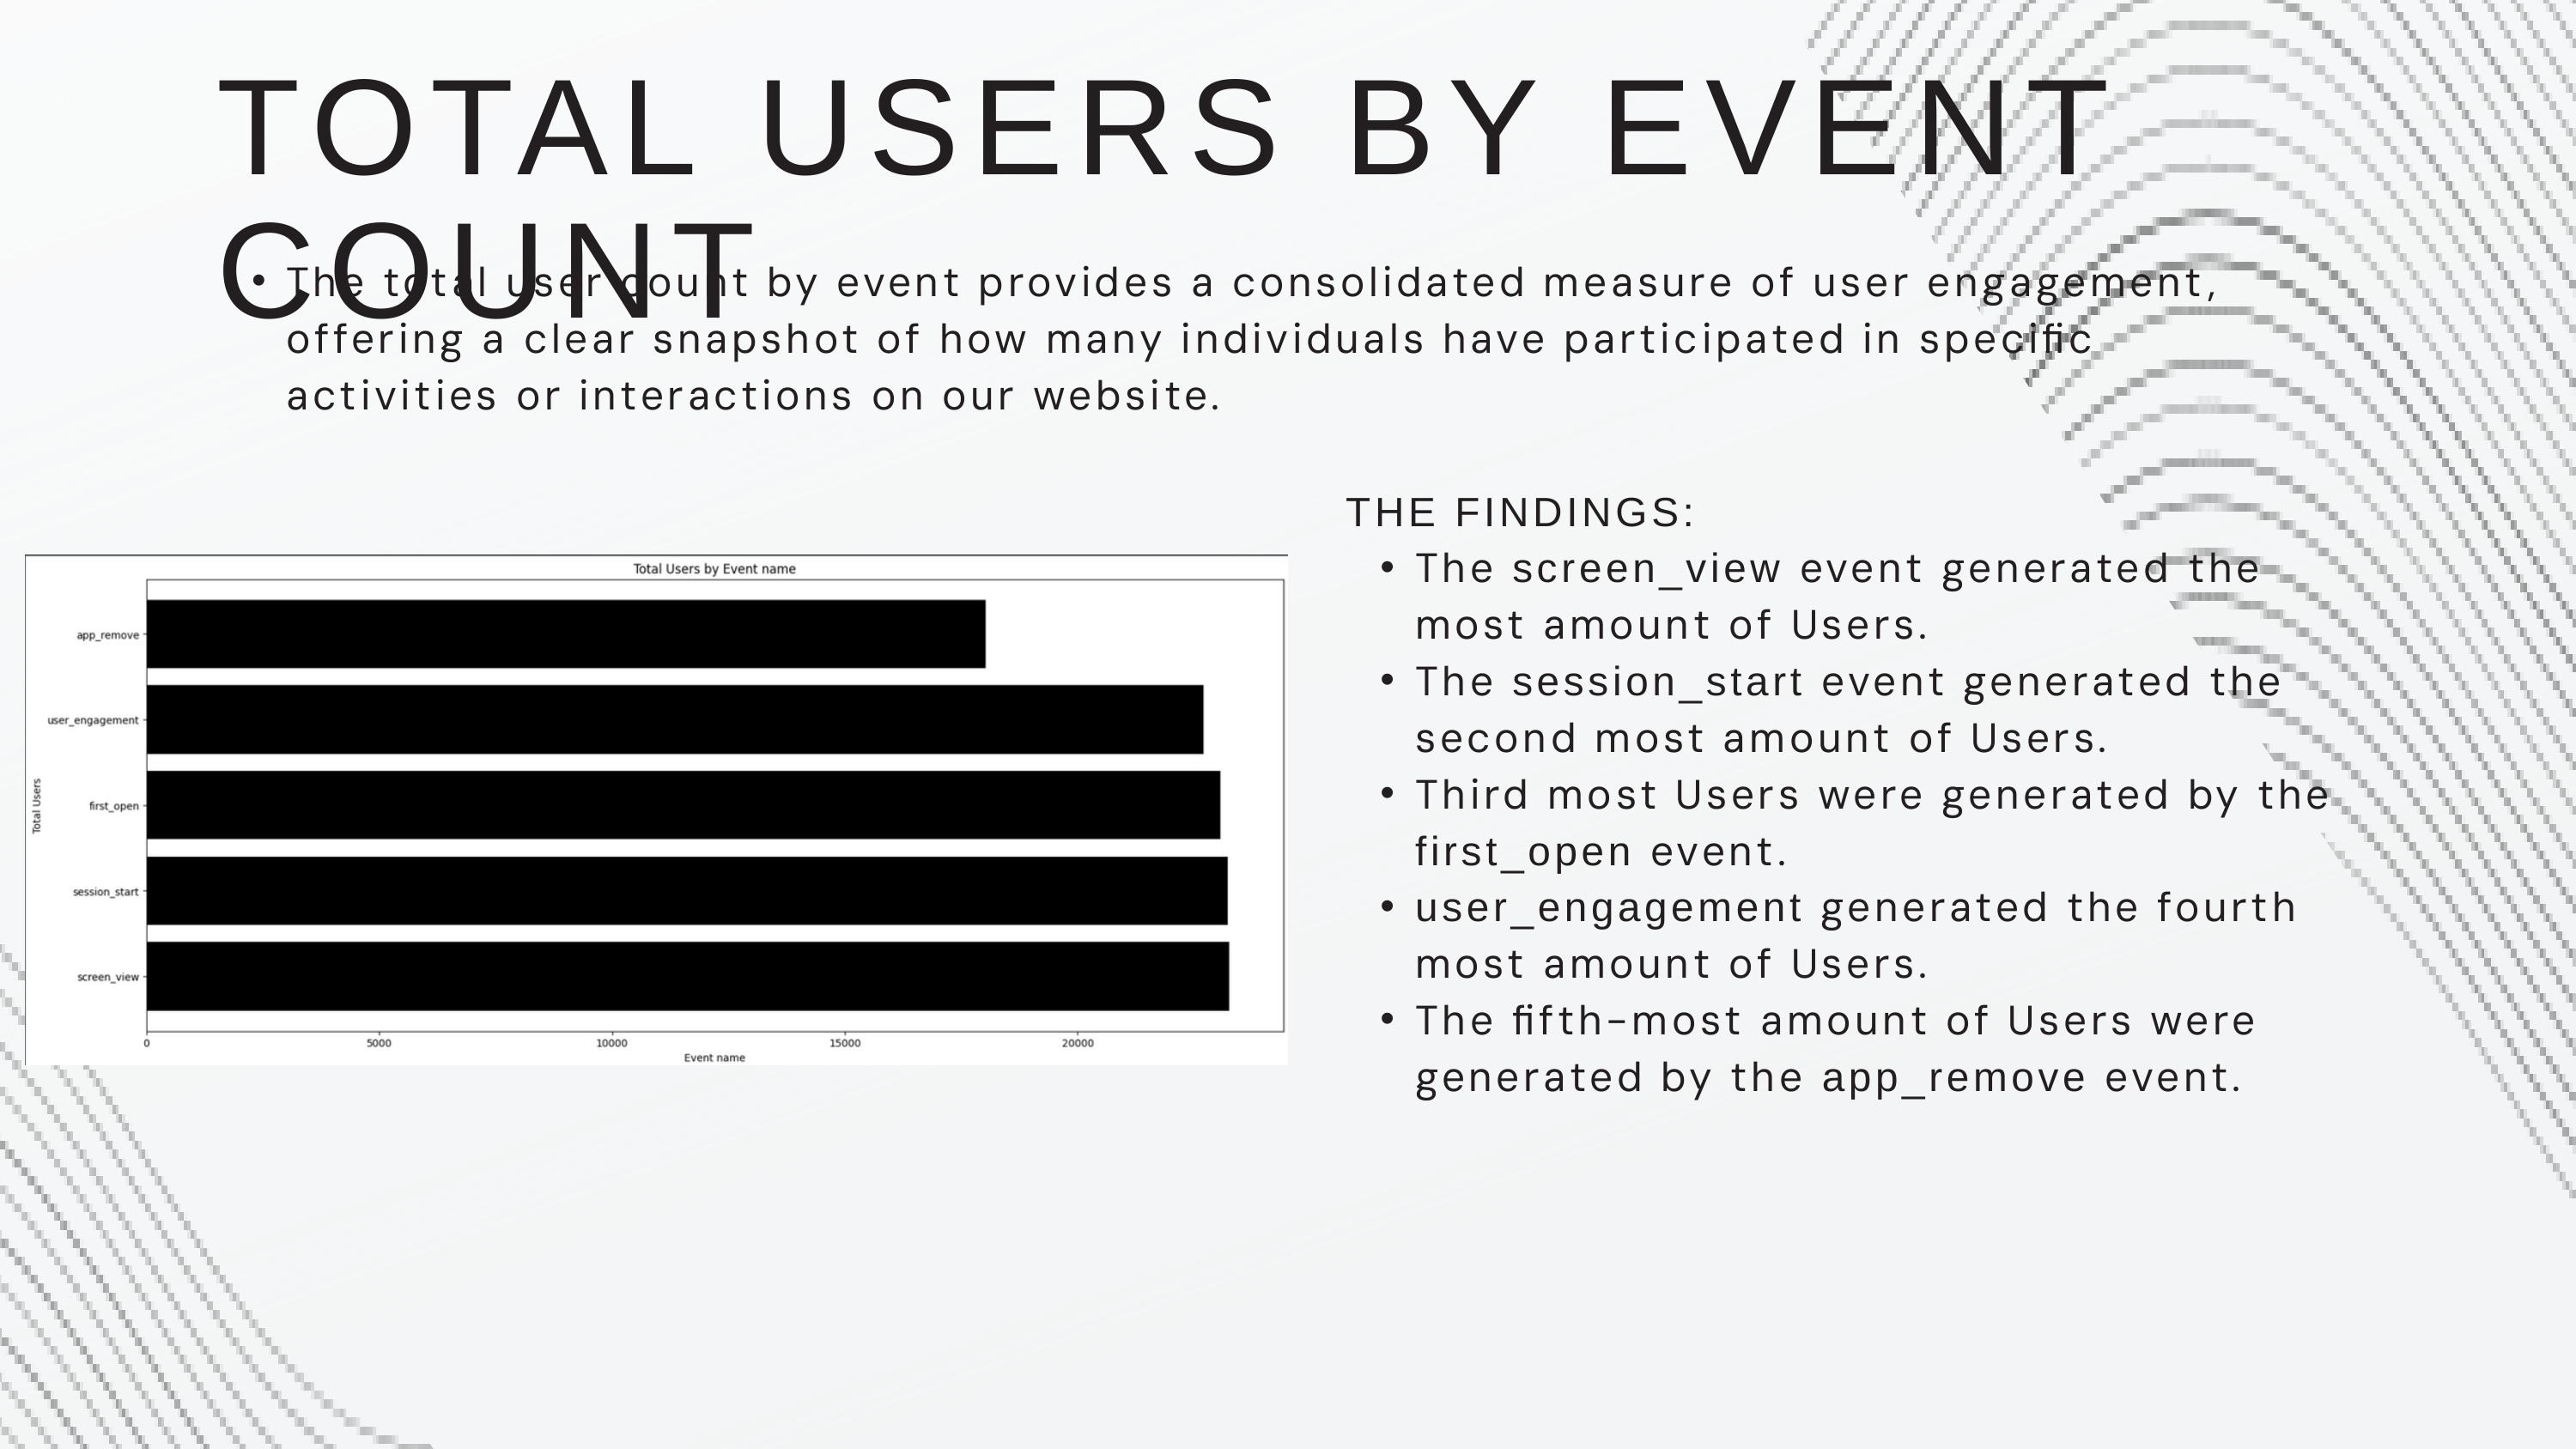

TOTAL USERS BY EVENT COUNT

The total user count by event provides a consolidated measure of user engagement, offering a clear snapshot of how many individuals have participated in specific activities or interactions on our website.
THE FINDINGS:
The screen_view event generated the most amount of Users.
The session_start event generated the second most amount of Users.
Third most Users were generated by the first_open event.
user_engagement generated the fourth most amount of Users.
The fifth-most amount of Users were generated by the app_remove event.